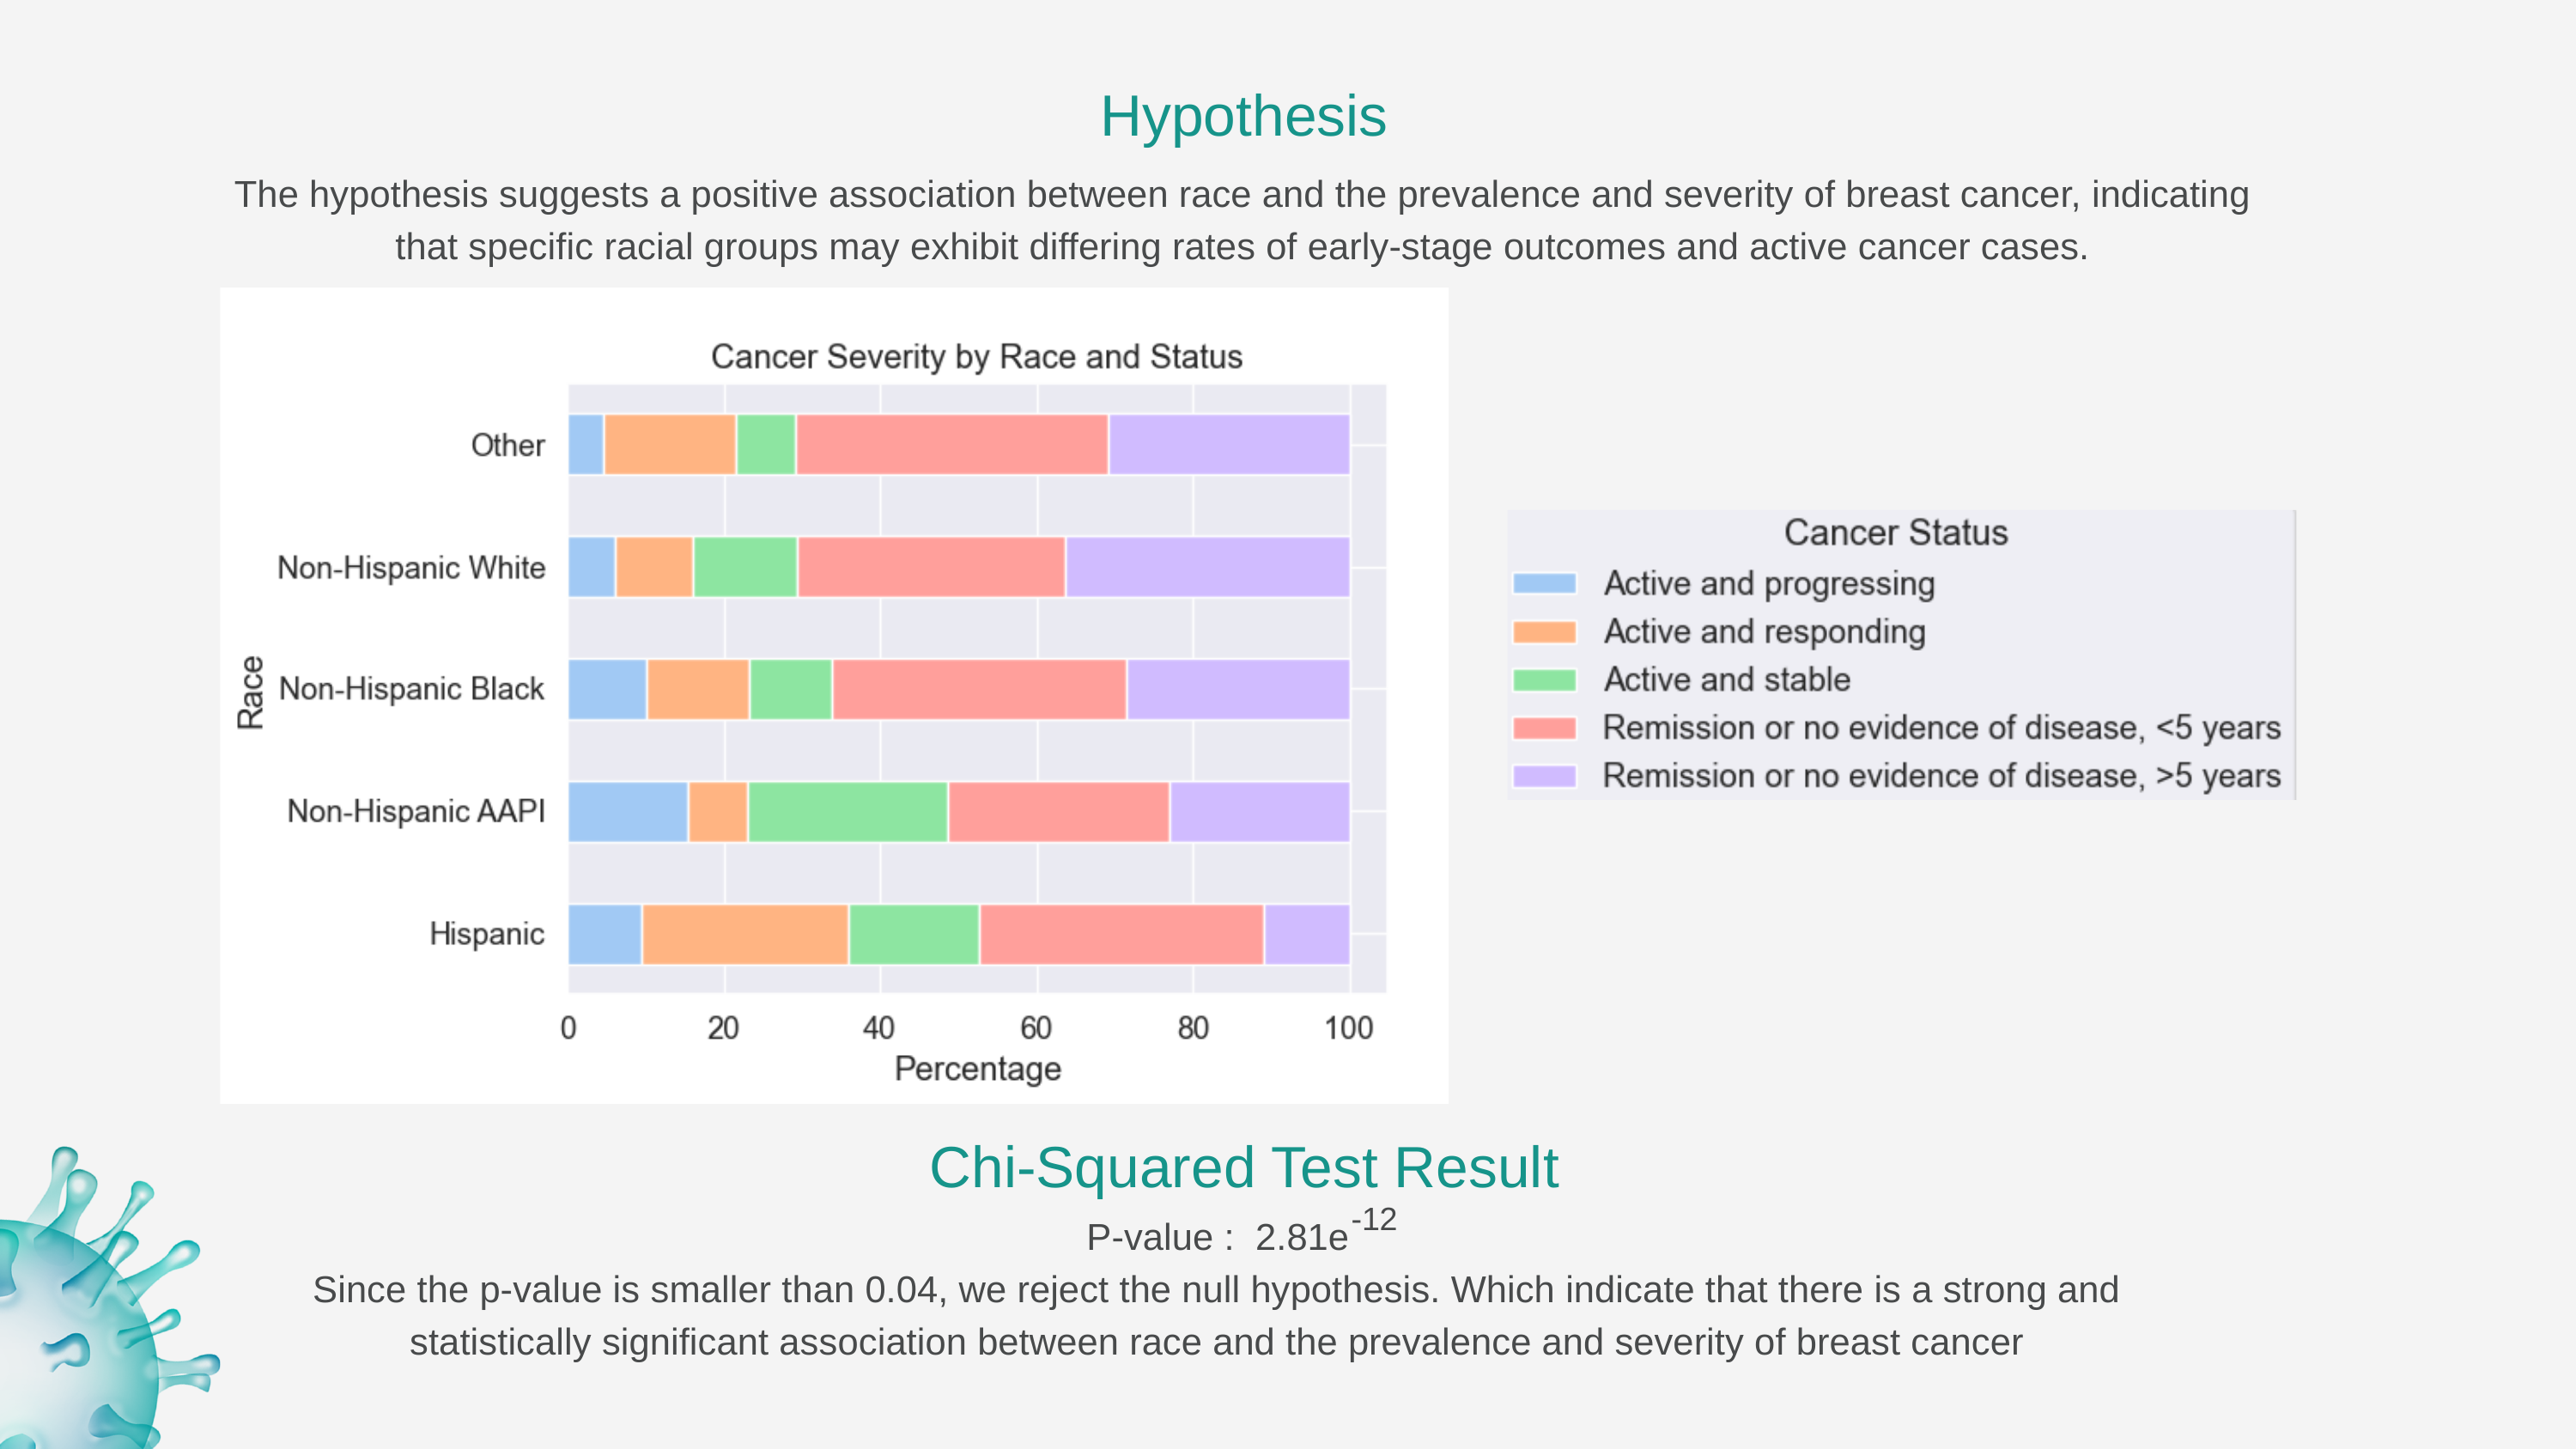

Hypothesis
The hypothesis suggests a positive association between race and the prevalence and severity of breast cancer, indicating that specific racial groups may exhibit differing rates of early-stage outcomes and active cancer cases.

Chi-Squared Test Result

-12

P-value :  2.81e
Since the p-value is smaller than 0.04, we reject the null hypothesis. Which indicate that there is a strong and statistically significant association between race and the prevalence and severity of breast cancer